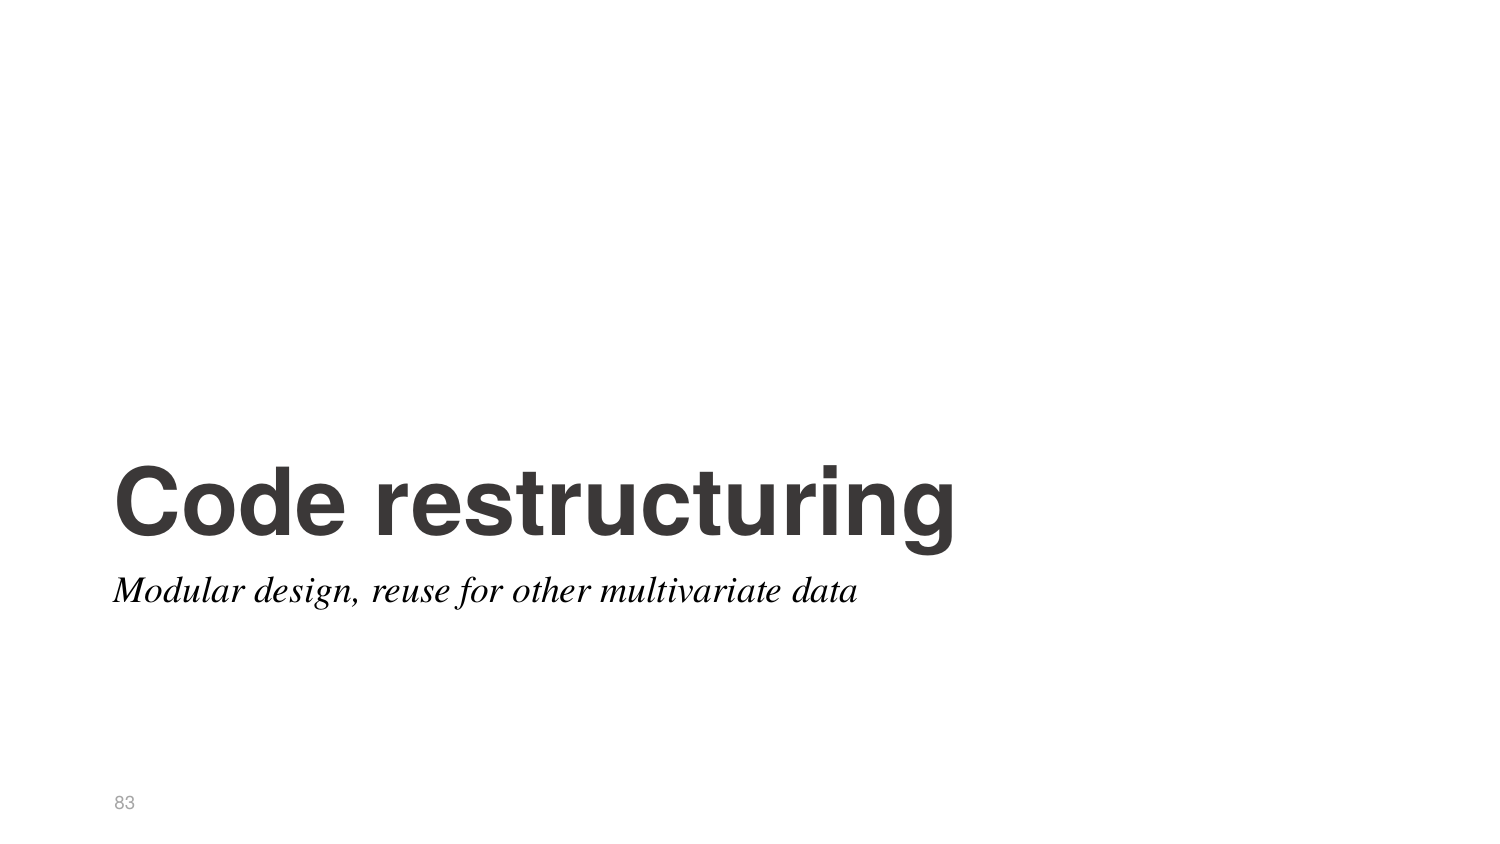

# Code restructuring
Modular design, reuse for other multivariate data
83